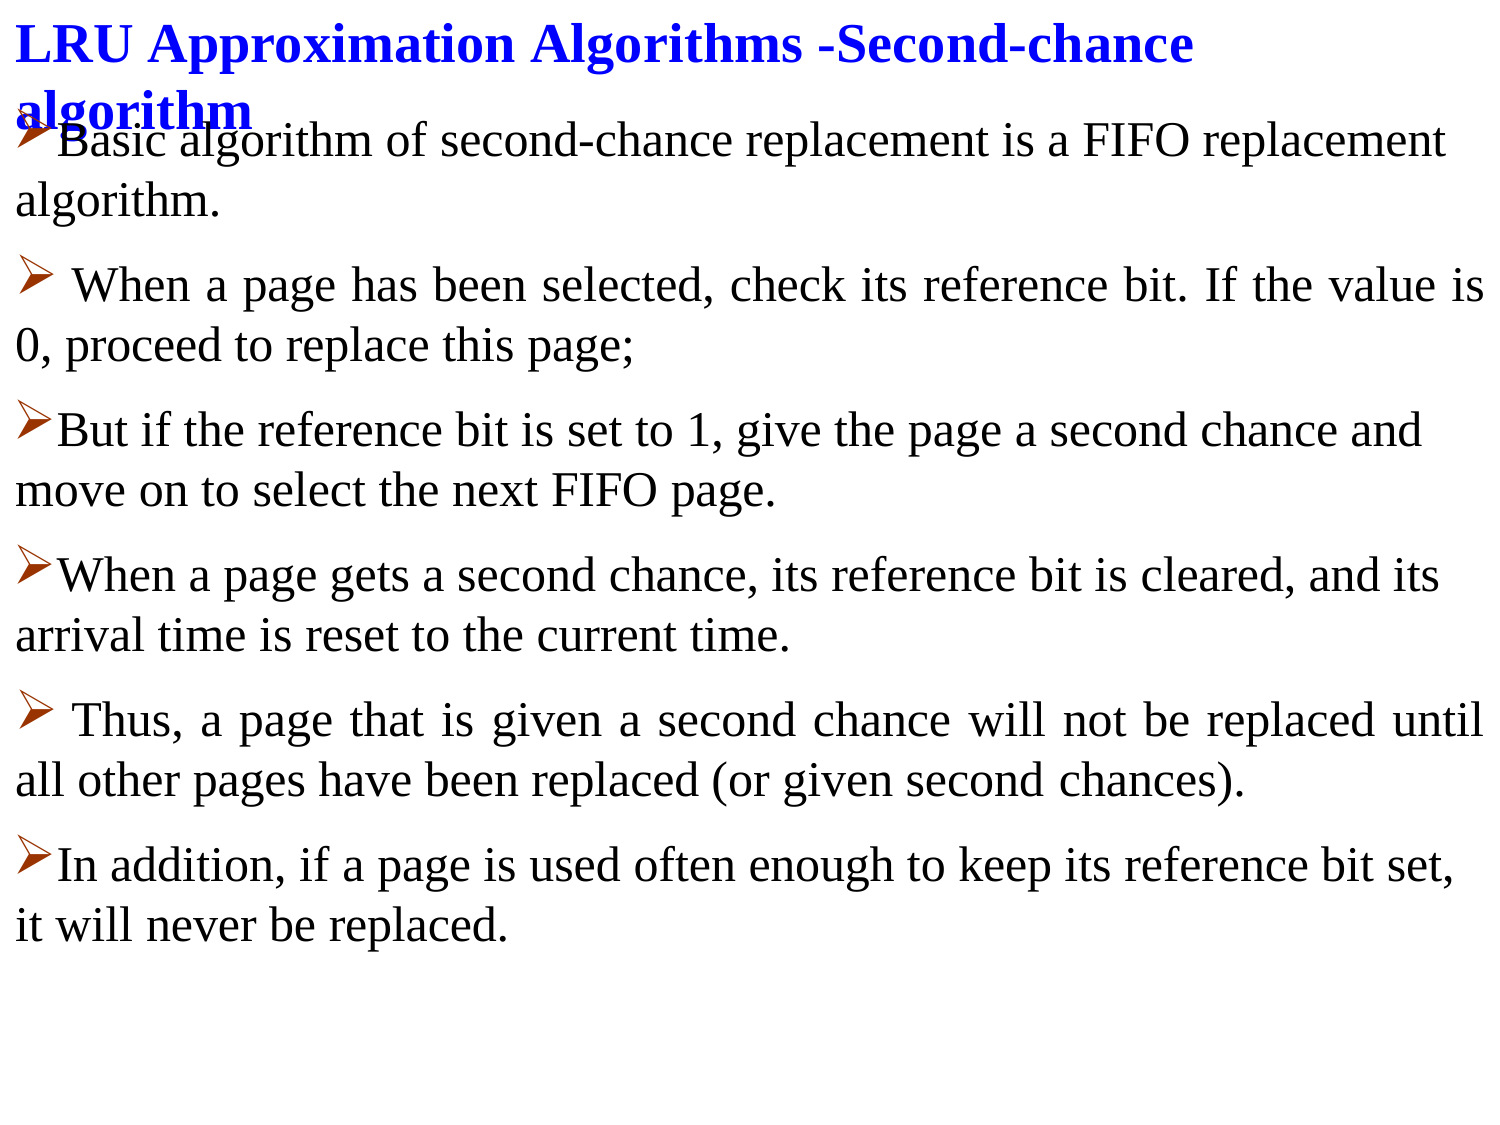

# LRU Approximation Algorithms -Second-chance algorithm
Basic algorithm of second-chance replacement is a FIFO replacement  algorithm.
When a page has been selected, check its reference bit. If the value is
0, proceed to replace this page;
But if the reference bit is set to 1, give the page a second chance and  move on to select the next FIFO page.
When a page gets a second chance, its reference bit is cleared, and its  arrival time is reset to the current time.
Thus, a page that is given a second chance will not be replaced until
all other pages have been replaced (or given second chances).
In addition, if a page is used often enough to keep its reference bit set,  it will never be replaced.